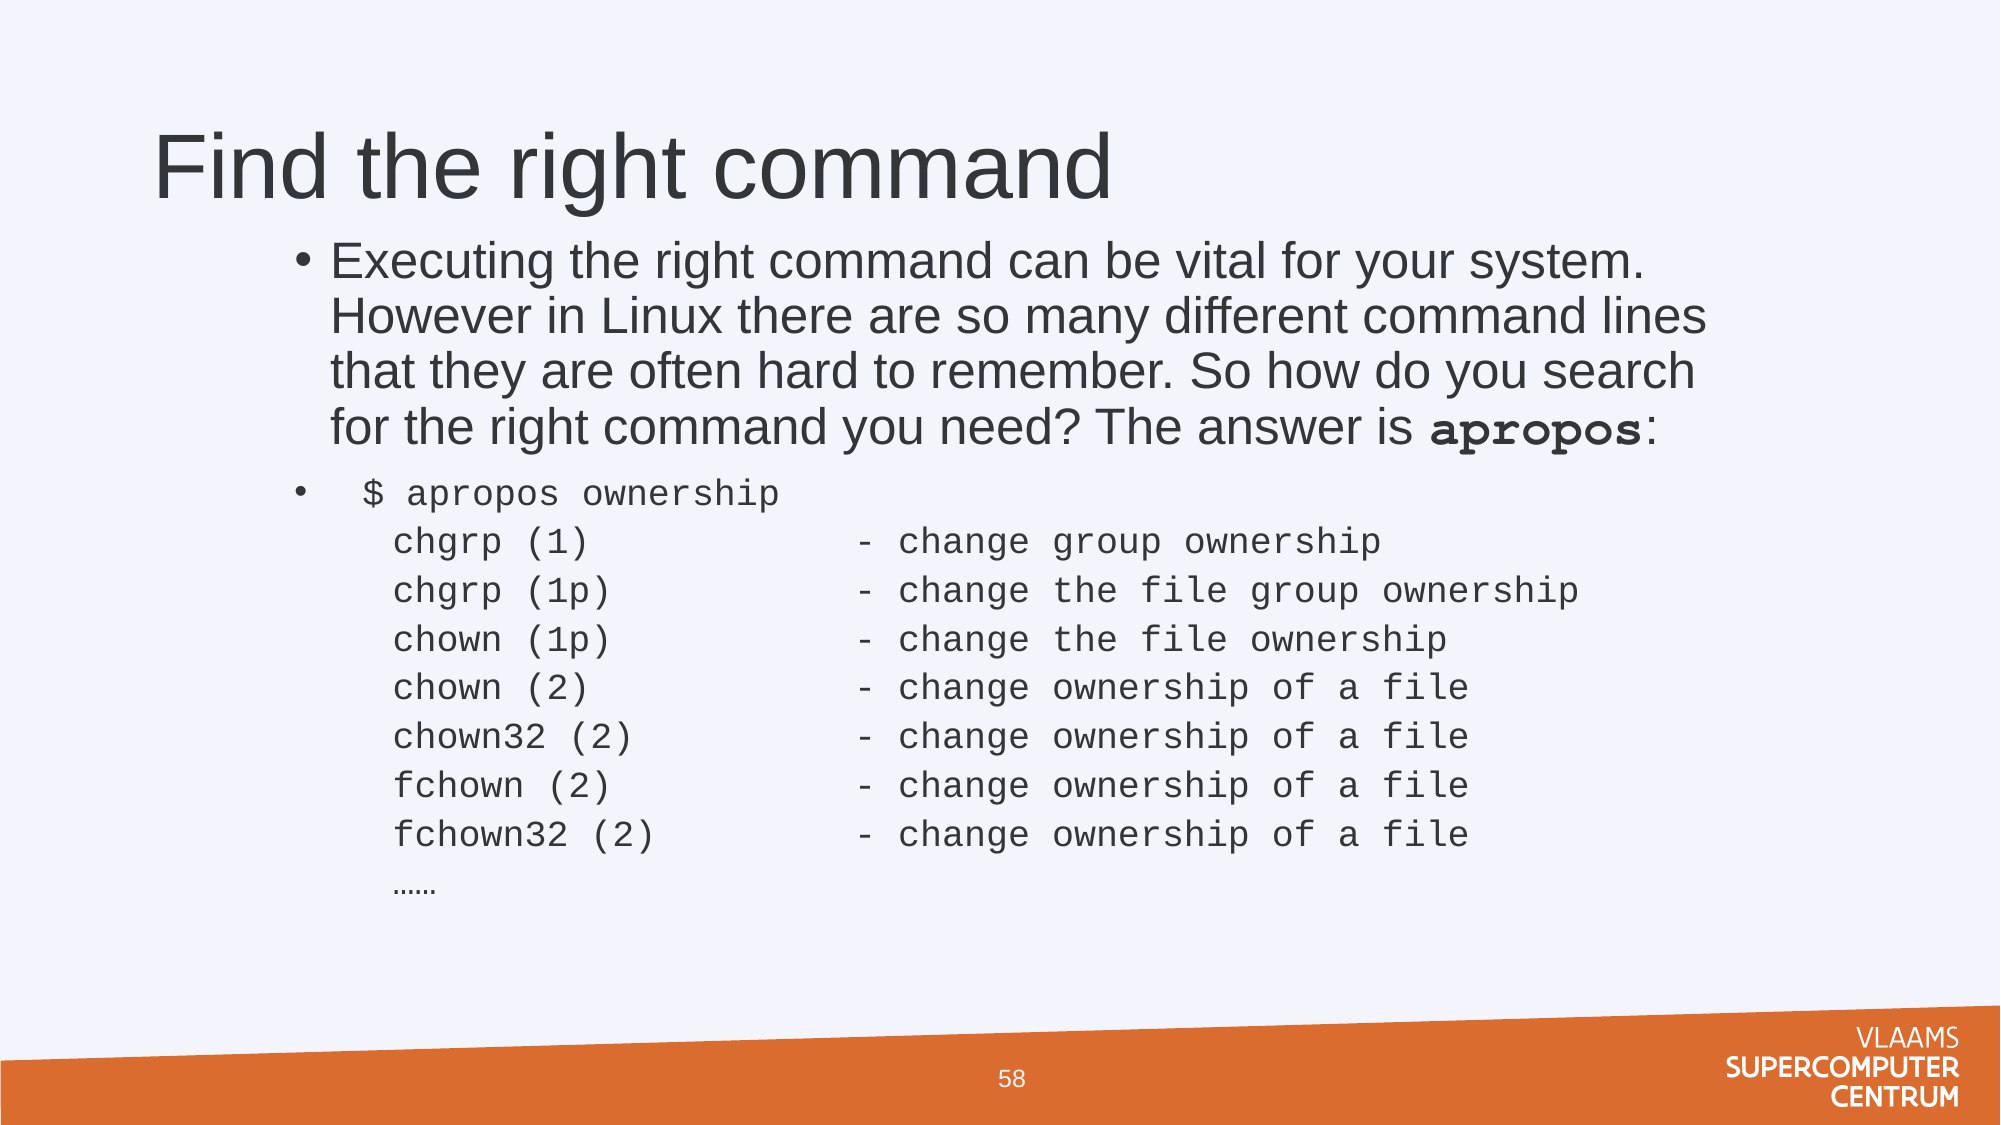

# Find the right command
Executing the right command can be vital for your system. However in Linux there are so many different command lines that they are often hard to remember. So how do you search for the right command you need? The answer is apropos:
  $ apropos ownership
chgrp (1)            - change group ownership
chgrp (1p)           - change the file group ownership
chown (1p)           - change the file ownership
chown (2)            - change ownership of a file
chown32 (2)          - change ownership of a file
fchown (2)           - change ownership of a file
fchown32 (2)         - change ownership of a file
……
58